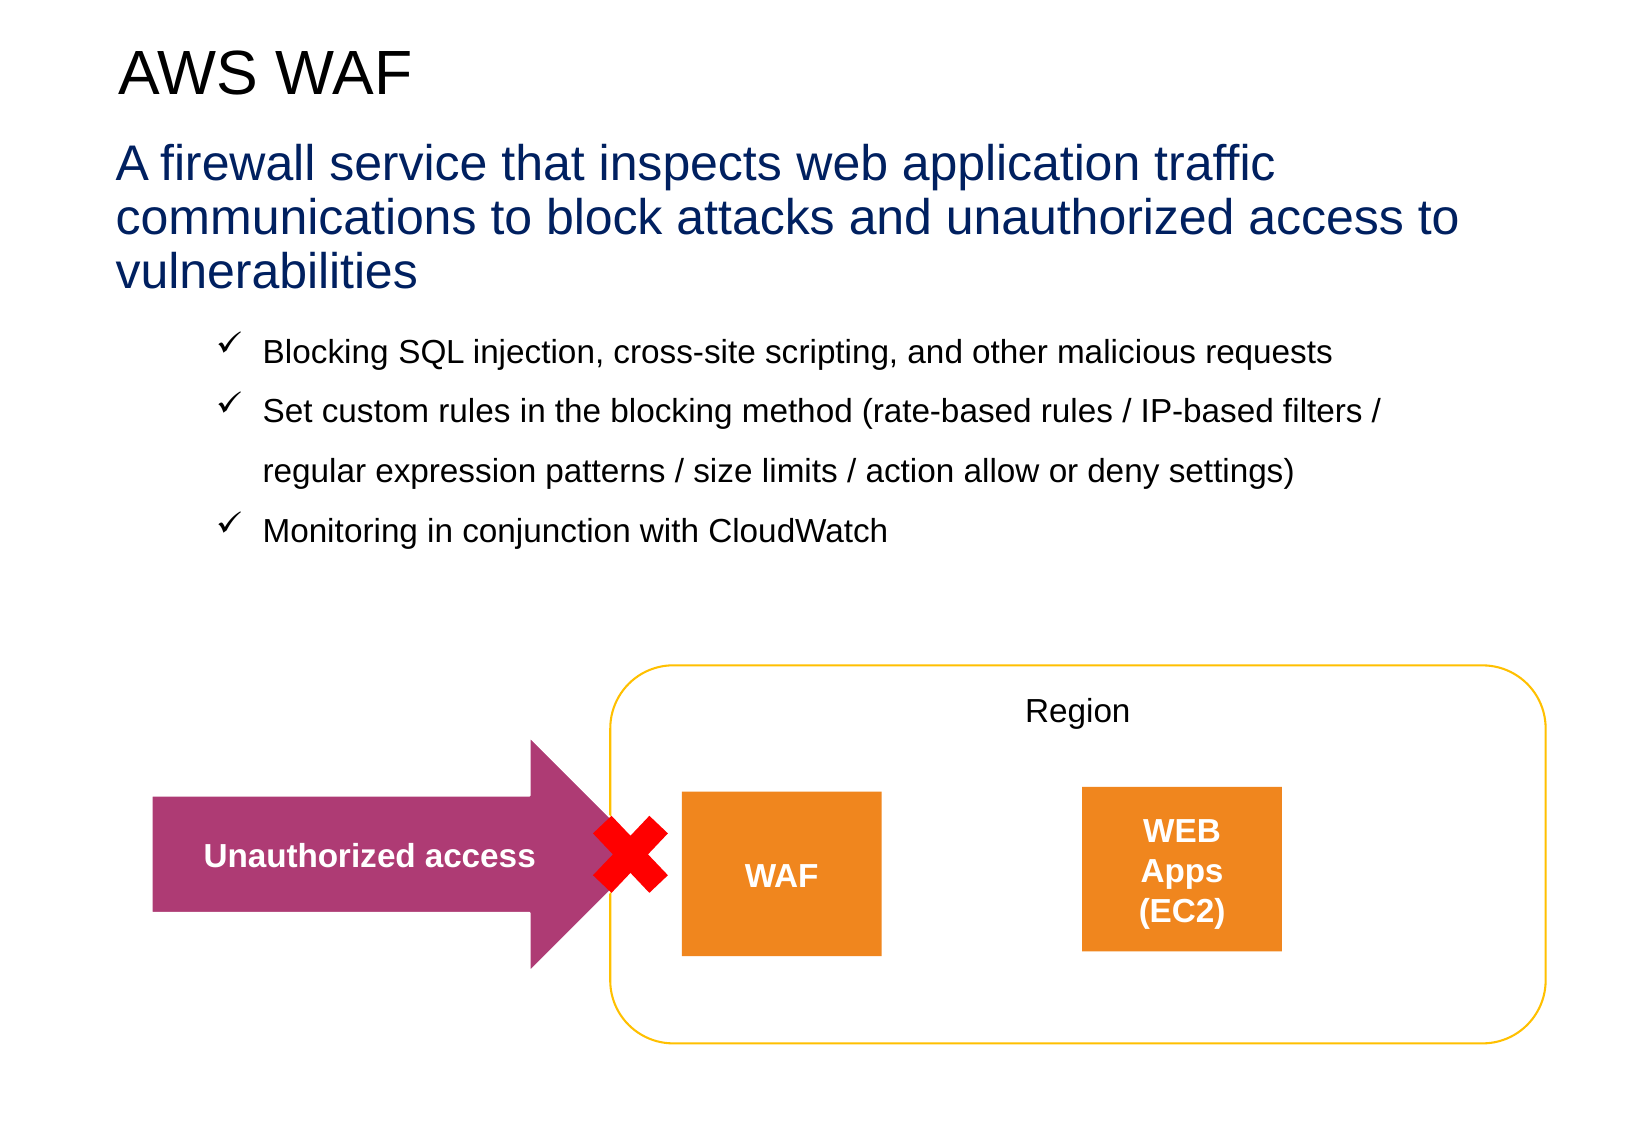

AWS WAF

A firewall service that inspects web application traffic communications to block attacks and unauthorized access to vulnerabilities
Blocking SQL injection, cross-site scripting, and other malicious requests
Set custom rules in the blocking method (rate-based rules / IP-based filters / regular expression patterns / size limits / action allow or deny settings)
Monitoring in conjunction with CloudWatch

Region
Unauthorized access
WEB
Apps
(EC2)
WAF